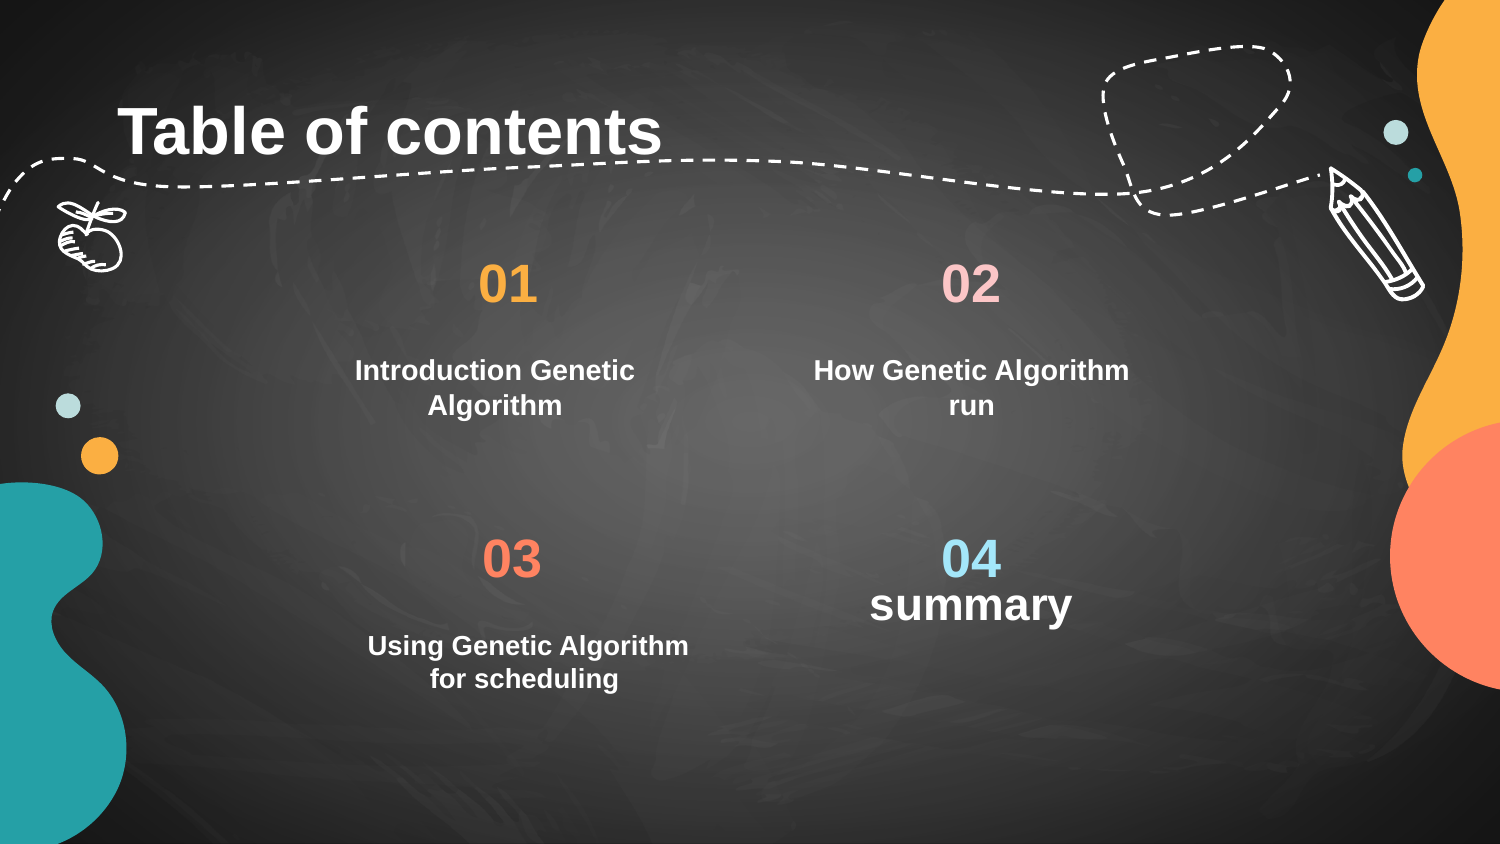

# Table of contents
01
02
Introduction Genetic Algorithm
How Genetic Algorithm run
03
04
summary
Using Genetic Algorithm for scheduling